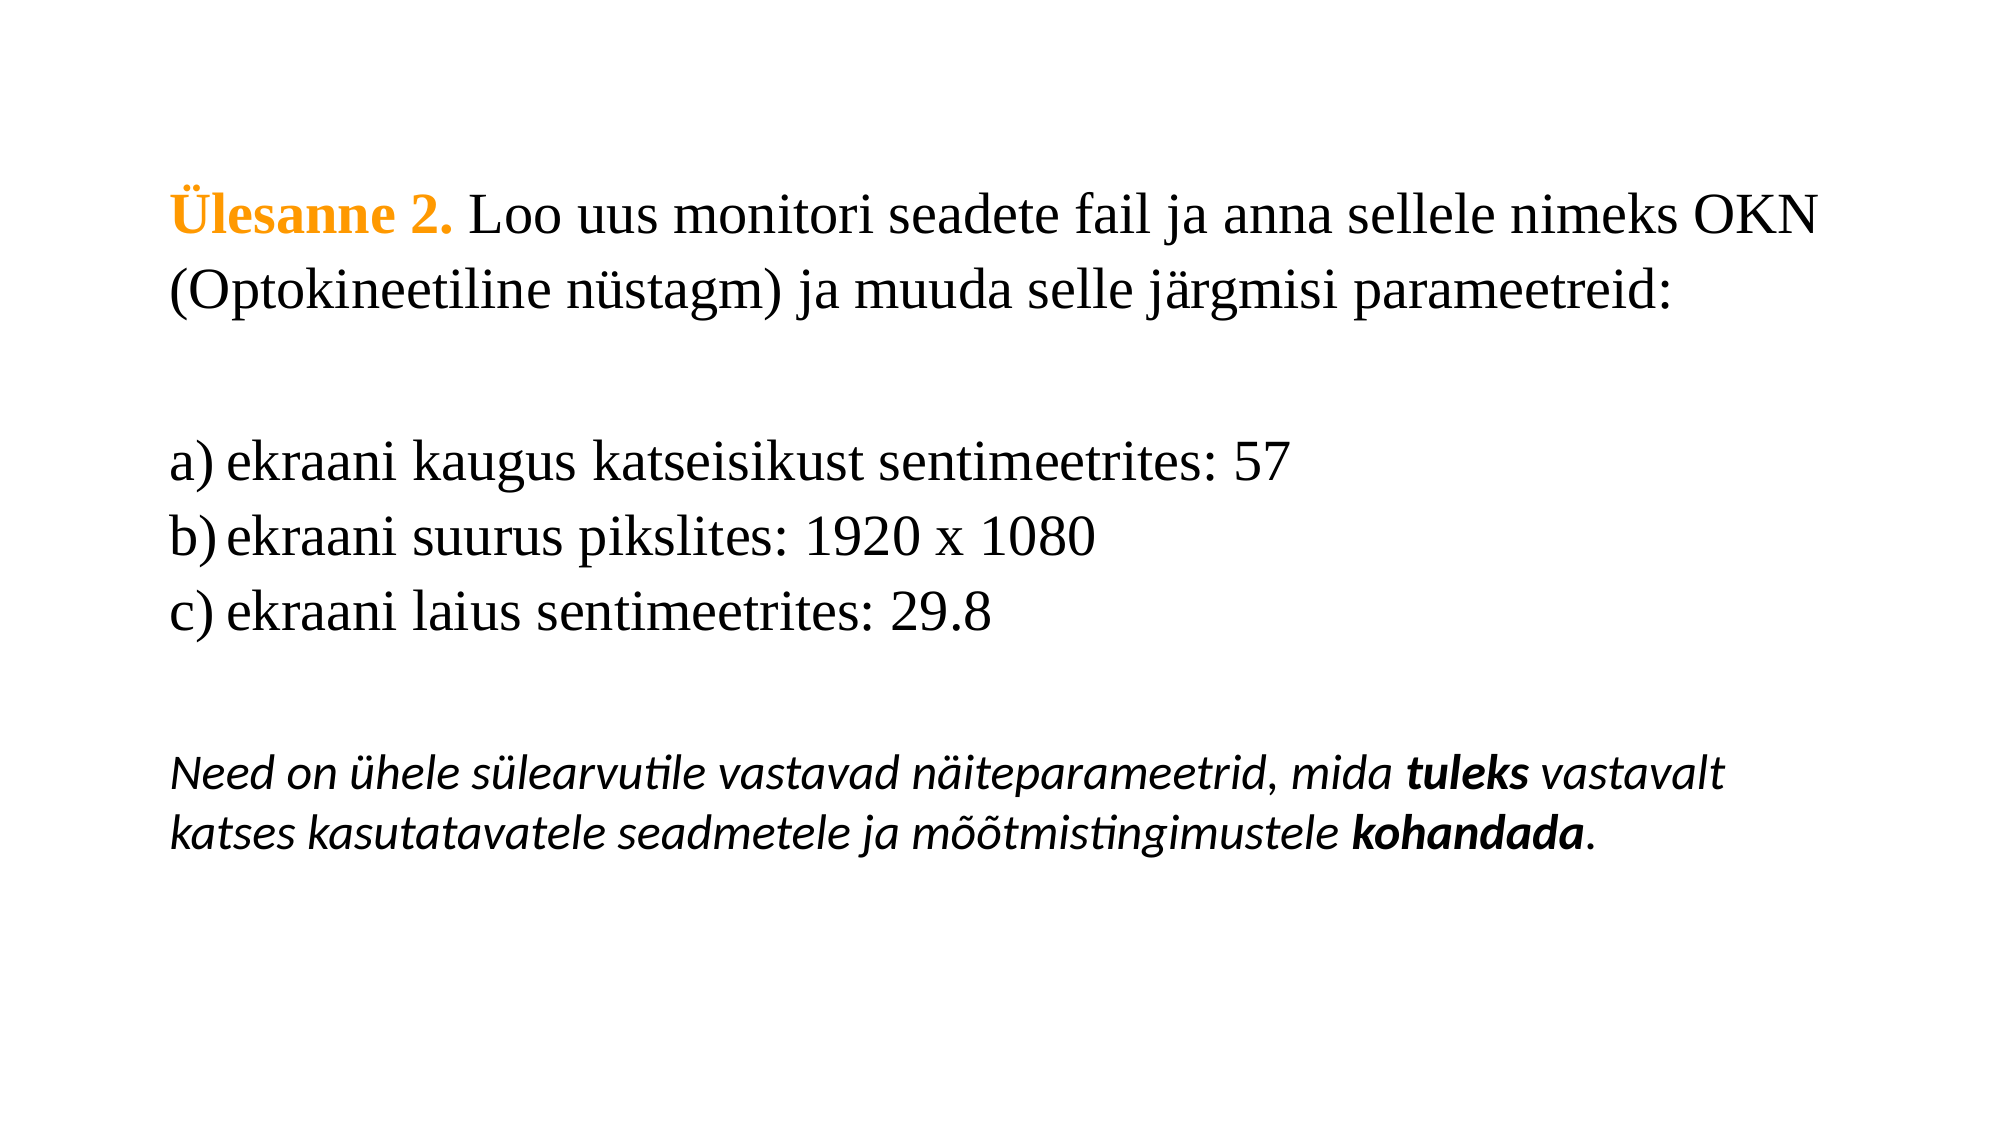

Ülesanne 2. Loo uus monitori seadete fail ja anna sellele nimeks OKN (Optokineetiline nüstagm) ja muuda selle järgmisi parameetreid:

ekraani kaugus katseisikust sentimeetrites: 57
ekraani suurus pikslites: 1920 x 1080
ekraani laius sentimeetrites: 29.8

Need on ühele sülearvutile vastavad näiteparameetrid, mida tuleks vastavalt katses kasutatavatele seadmetele ja mõõtmistingimustele kohandada.